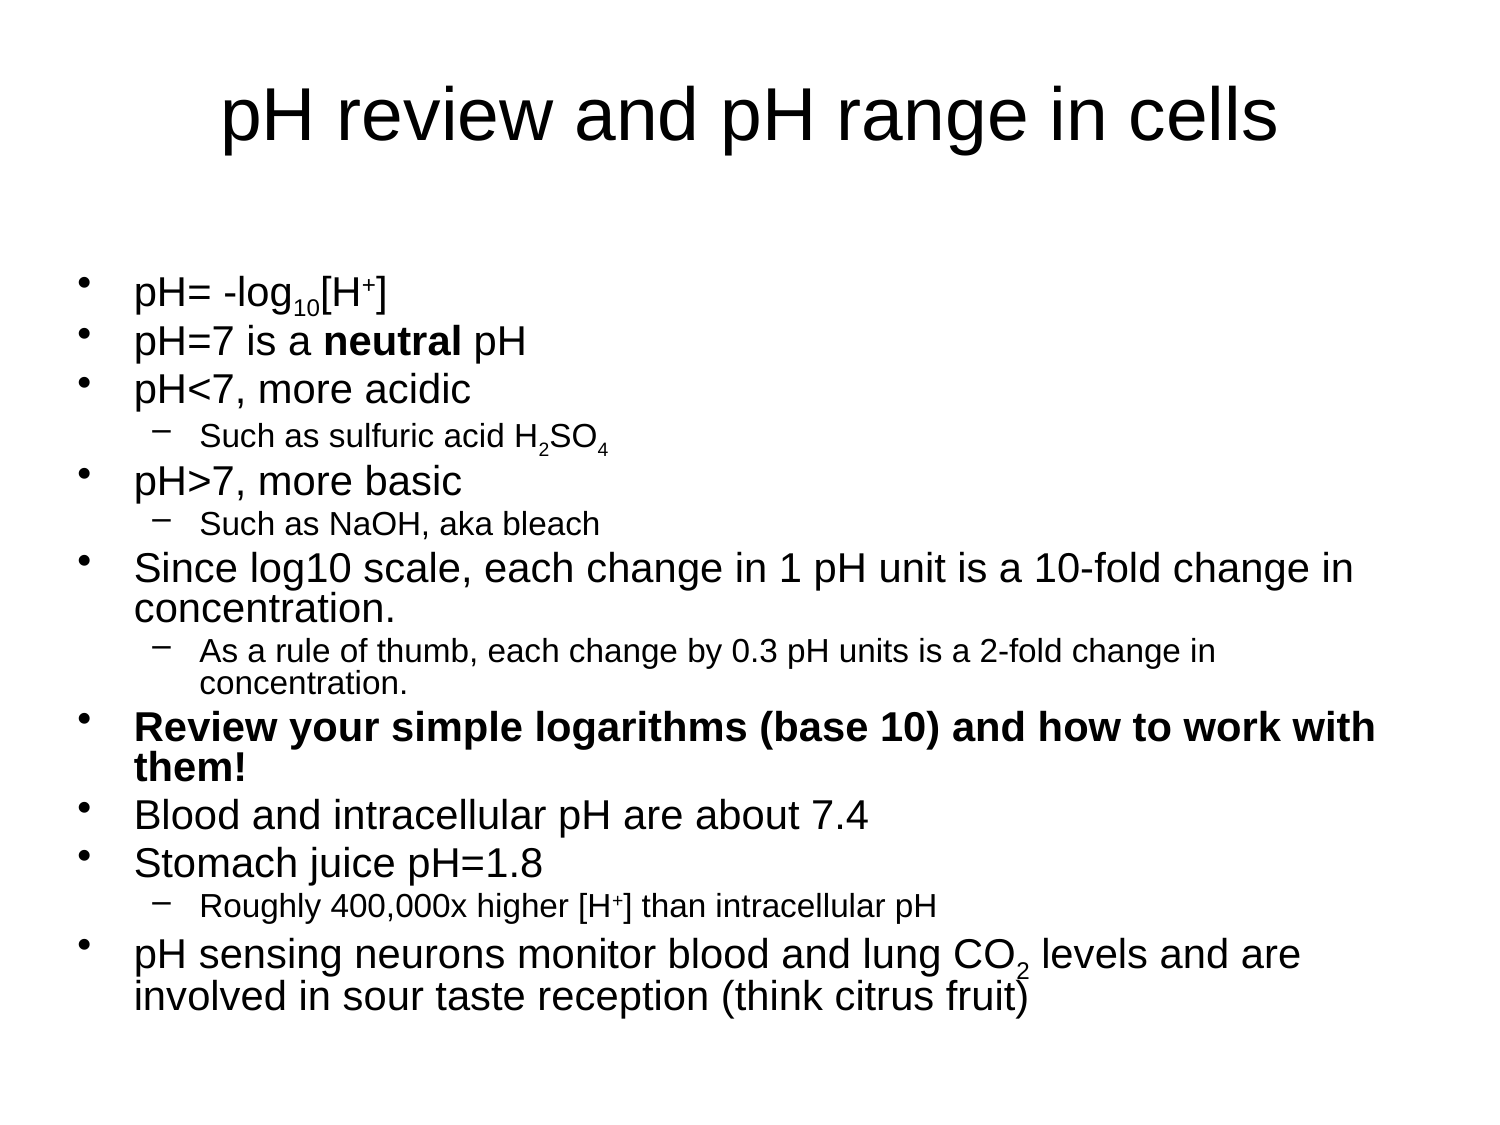

# pH review and pH range in cells
pH= -log10[H+]
pH=7 is a neutral pH
pH<7, more acidic
Such as sulfuric acid H2SO4
pH>7, more basic
Such as NaOH, aka bleach
Since log10 scale, each change in 1 pH unit is a 10-fold change in concentration.
As a rule of thumb, each change by 0.3 pH units is a 2-fold change in concentration.
Review your simple logarithms (base 10) and how to work with them!
Blood and intracellular pH are about 7.4
Stomach juice pH=1.8
Roughly 400,000x higher [H+] than intracellular pH
pH sensing neurons monitor blood and lung CO2 levels and are involved in sour taste reception (think citrus fruit)